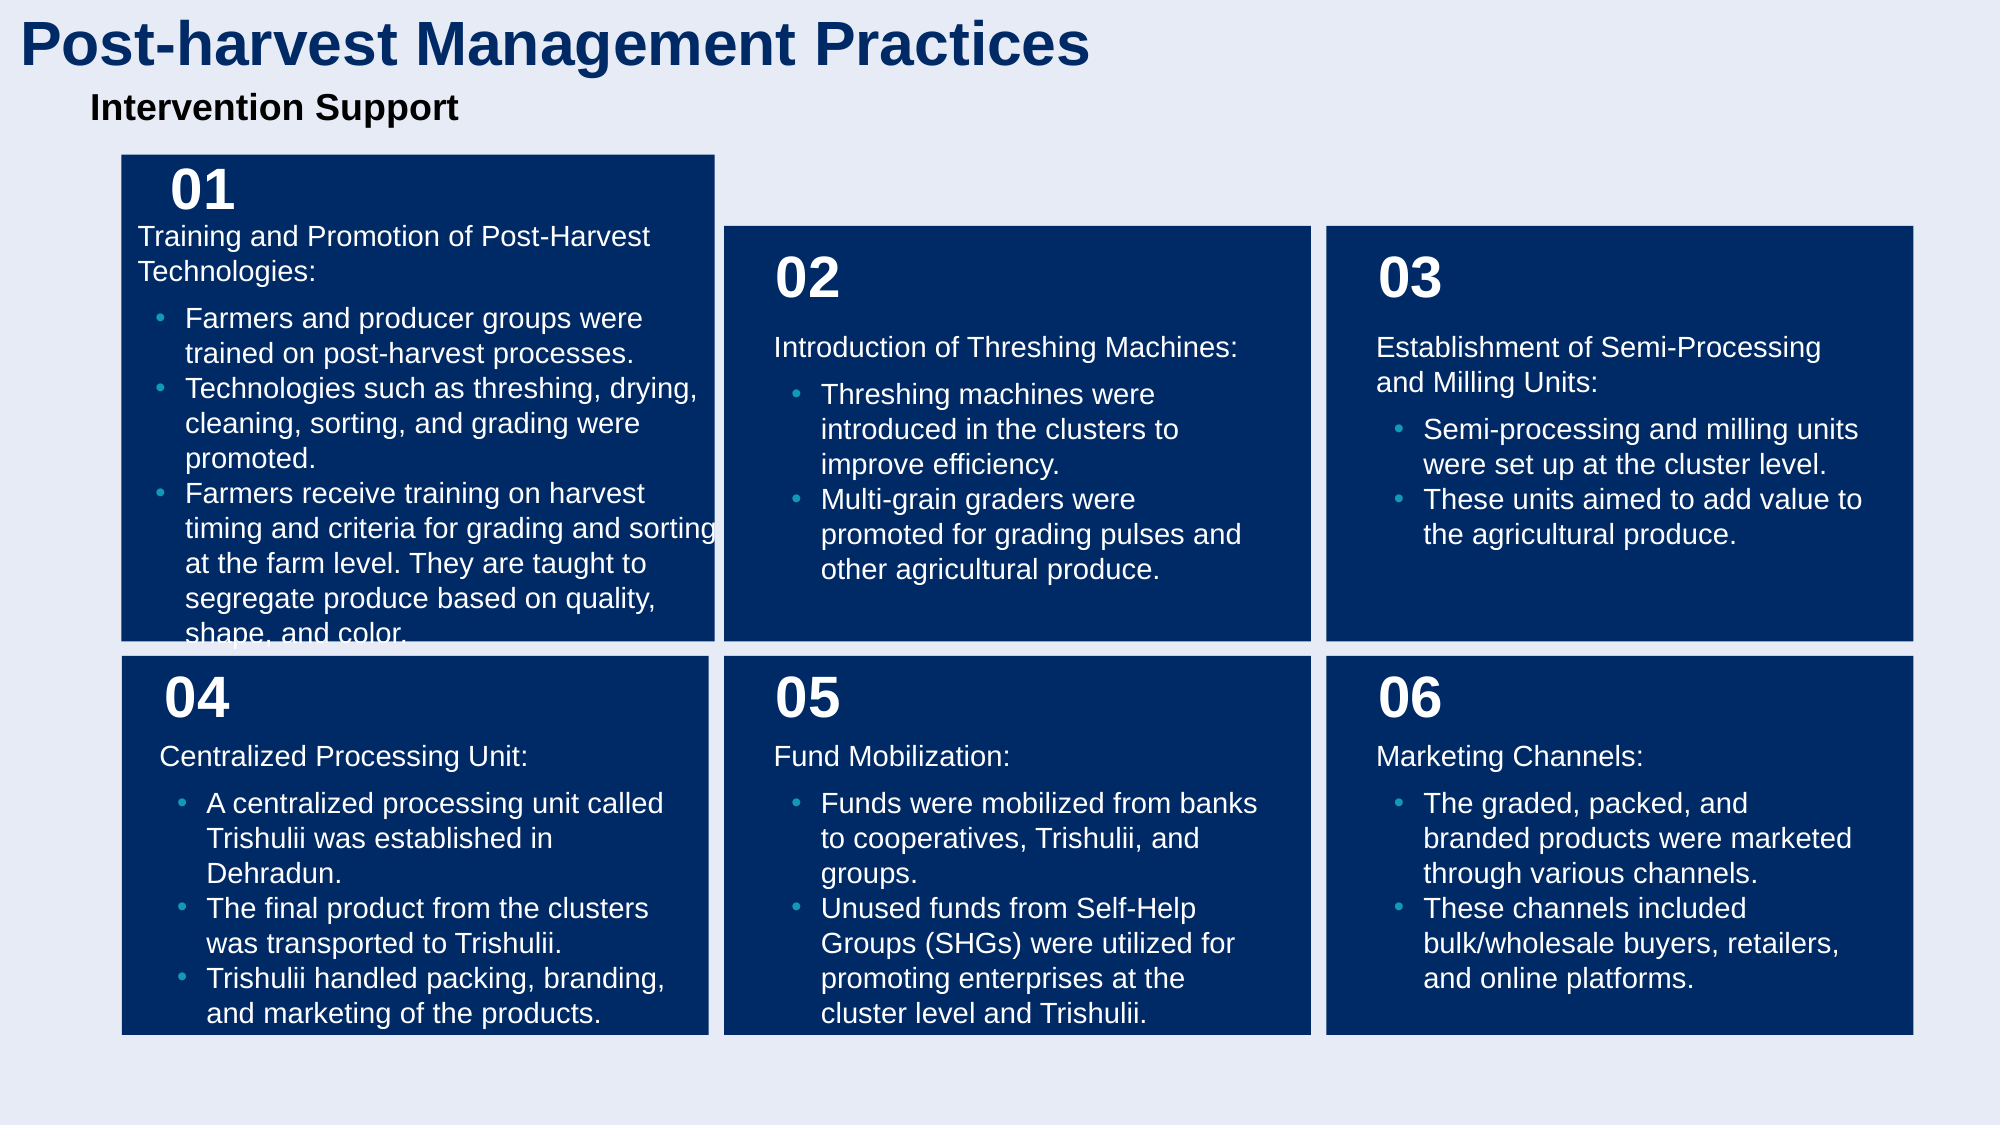

Post-harvest Management Practices
Intervention Support

01
Training and Promotion of Post-Harvest Technologies:
Farmers and producer groups were trained on post-harvest processes.
Technologies such as threshing, drying, cleaning, sorting, and grading were promoted.
Farmers receive training on harvest timing and criteria for grading and sorting at the farm level. They are taught to segregate produce based on quality, shape, and color.

02
03
Introduction of Threshing Machines:
Threshing machines were introduced in the clusters to improve efficiency.
Multi-grain graders were promoted for grading pulses and other agricultural produce.
Establishment of Semi-Processing and Milling Units:
Semi-processing and milling units were set up at the cluster level.
These units aimed to add value to the agricultural produce.
04
05
06

Centralized Processing Unit:
A centralized processing unit called Trishulii was established in Dehradun.
The final product from the clusters was transported to Trishulii.
Trishulii handled packing, branding, and marketing of the products.
Fund Mobilization:
Funds were mobilized from banks to cooperatives, Trishulii, and groups.
Unused funds from Self-Help Groups (SHGs) were utilized for promoting enterprises at the cluster level and Trishulii.
Marketing Channels:
The graded, packed, and branded products were marketed through various channels.
These channels included bulk/wholesale buyers, retailers, and online platforms.